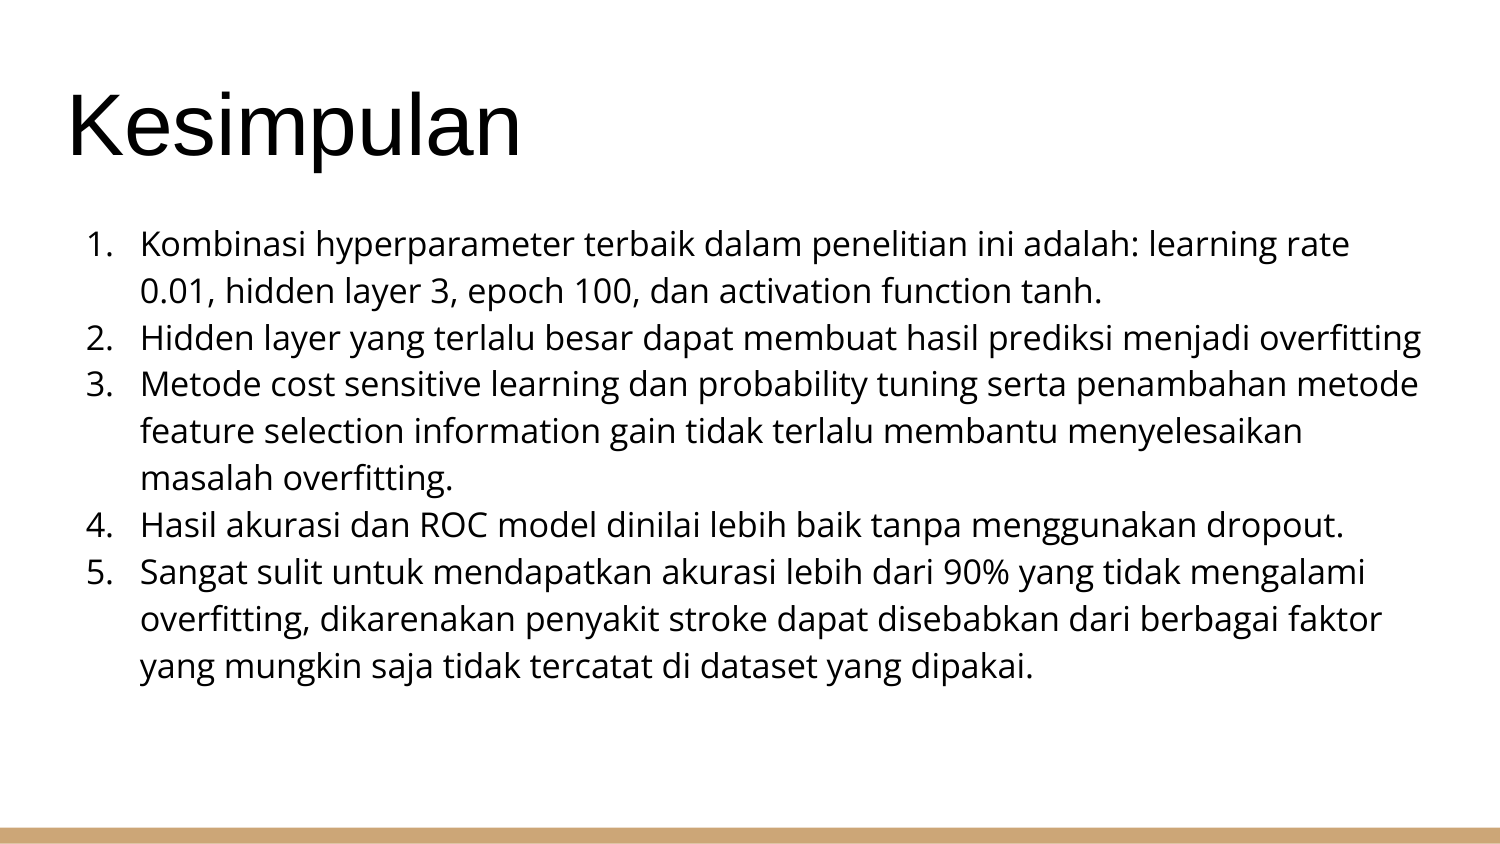

# Kesimpulan
Kombinasi hyperparameter terbaik dalam penelitian ini adalah: learning rate 0.01, hidden layer 3, epoch 100, dan activation function tanh.
Hidden layer yang terlalu besar dapat membuat hasil prediksi menjadi overfitting
Metode cost sensitive learning dan probability tuning serta penambahan metode feature selection information gain tidak terlalu membantu menyelesaikan masalah overfitting.
Hasil akurasi dan ROC model dinilai lebih baik tanpa menggunakan dropout.
Sangat sulit untuk mendapatkan akurasi lebih dari 90% yang tidak mengalami overfitting, dikarenakan penyakit stroke dapat disebabkan dari berbagai faktor yang mungkin saja tidak tercatat di dataset yang dipakai.